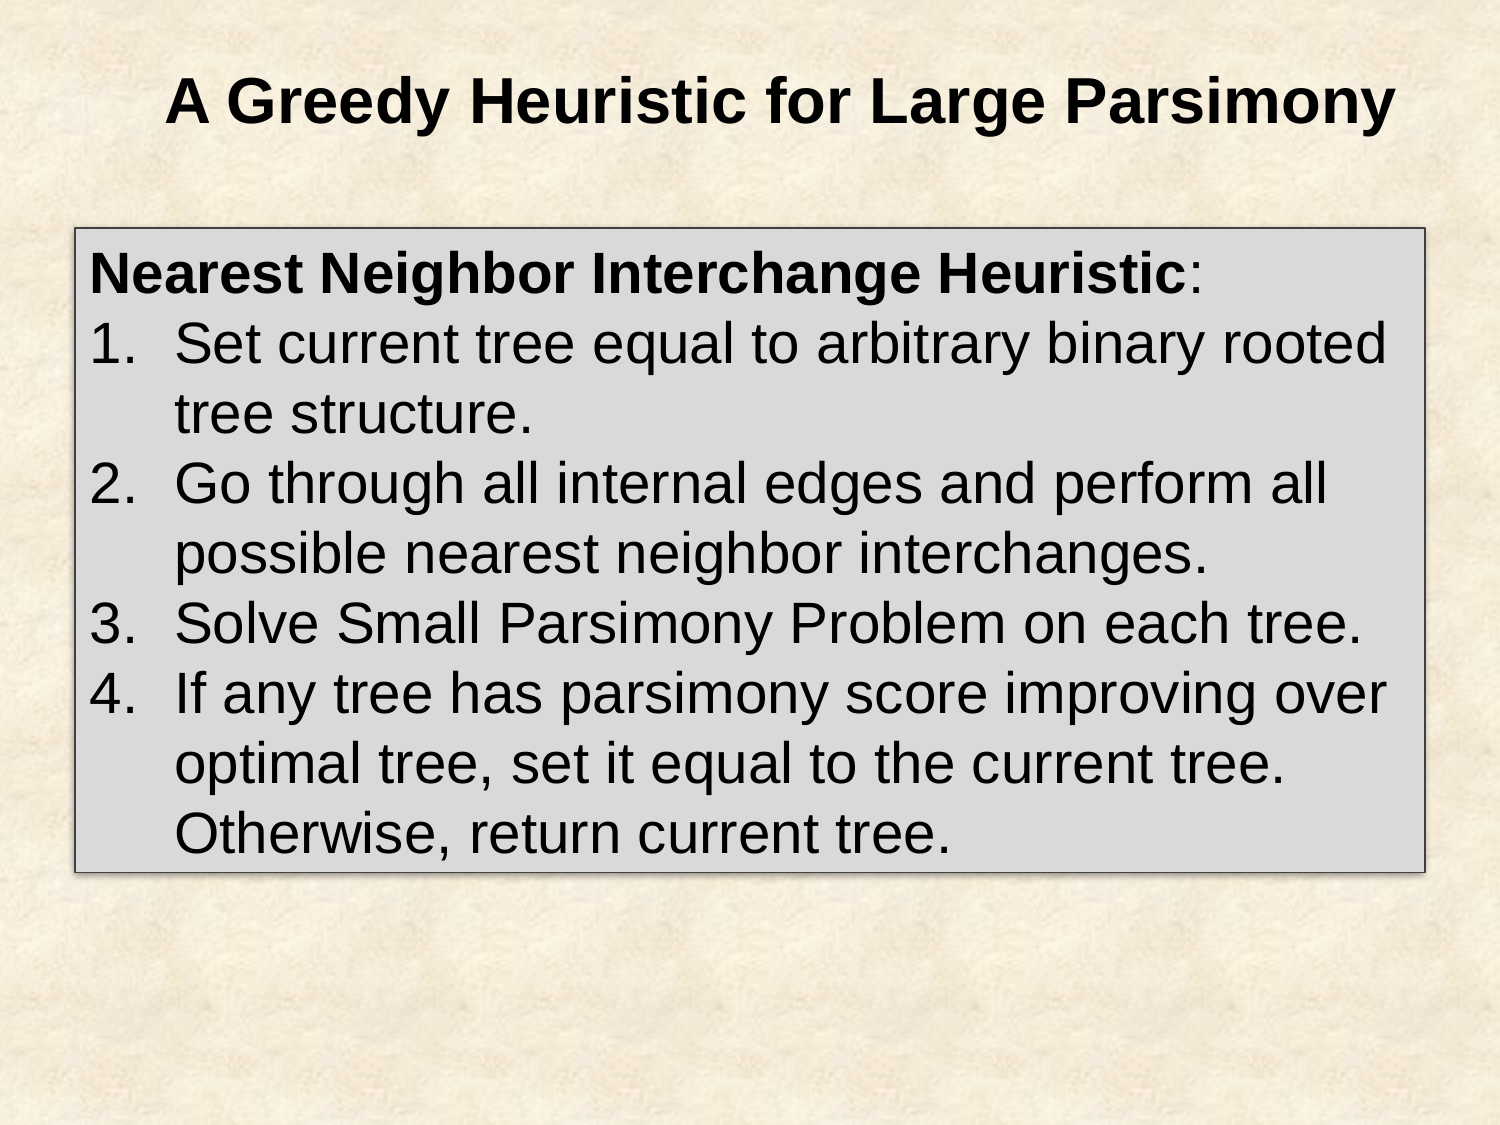

A Greedy Heuristic for Large Parsimony
Nearest Neighbor Interchange Heuristic:
Set current tree equal to arbitrary binary rooted tree structure.
Go through all internal edges and perform all possible nearest neighbor interchanges.
Solve Small Parsimony Problem on each tree.
If any tree has parsimony score improving over optimal tree, set it equal to the current tree. Otherwise, return current tree.